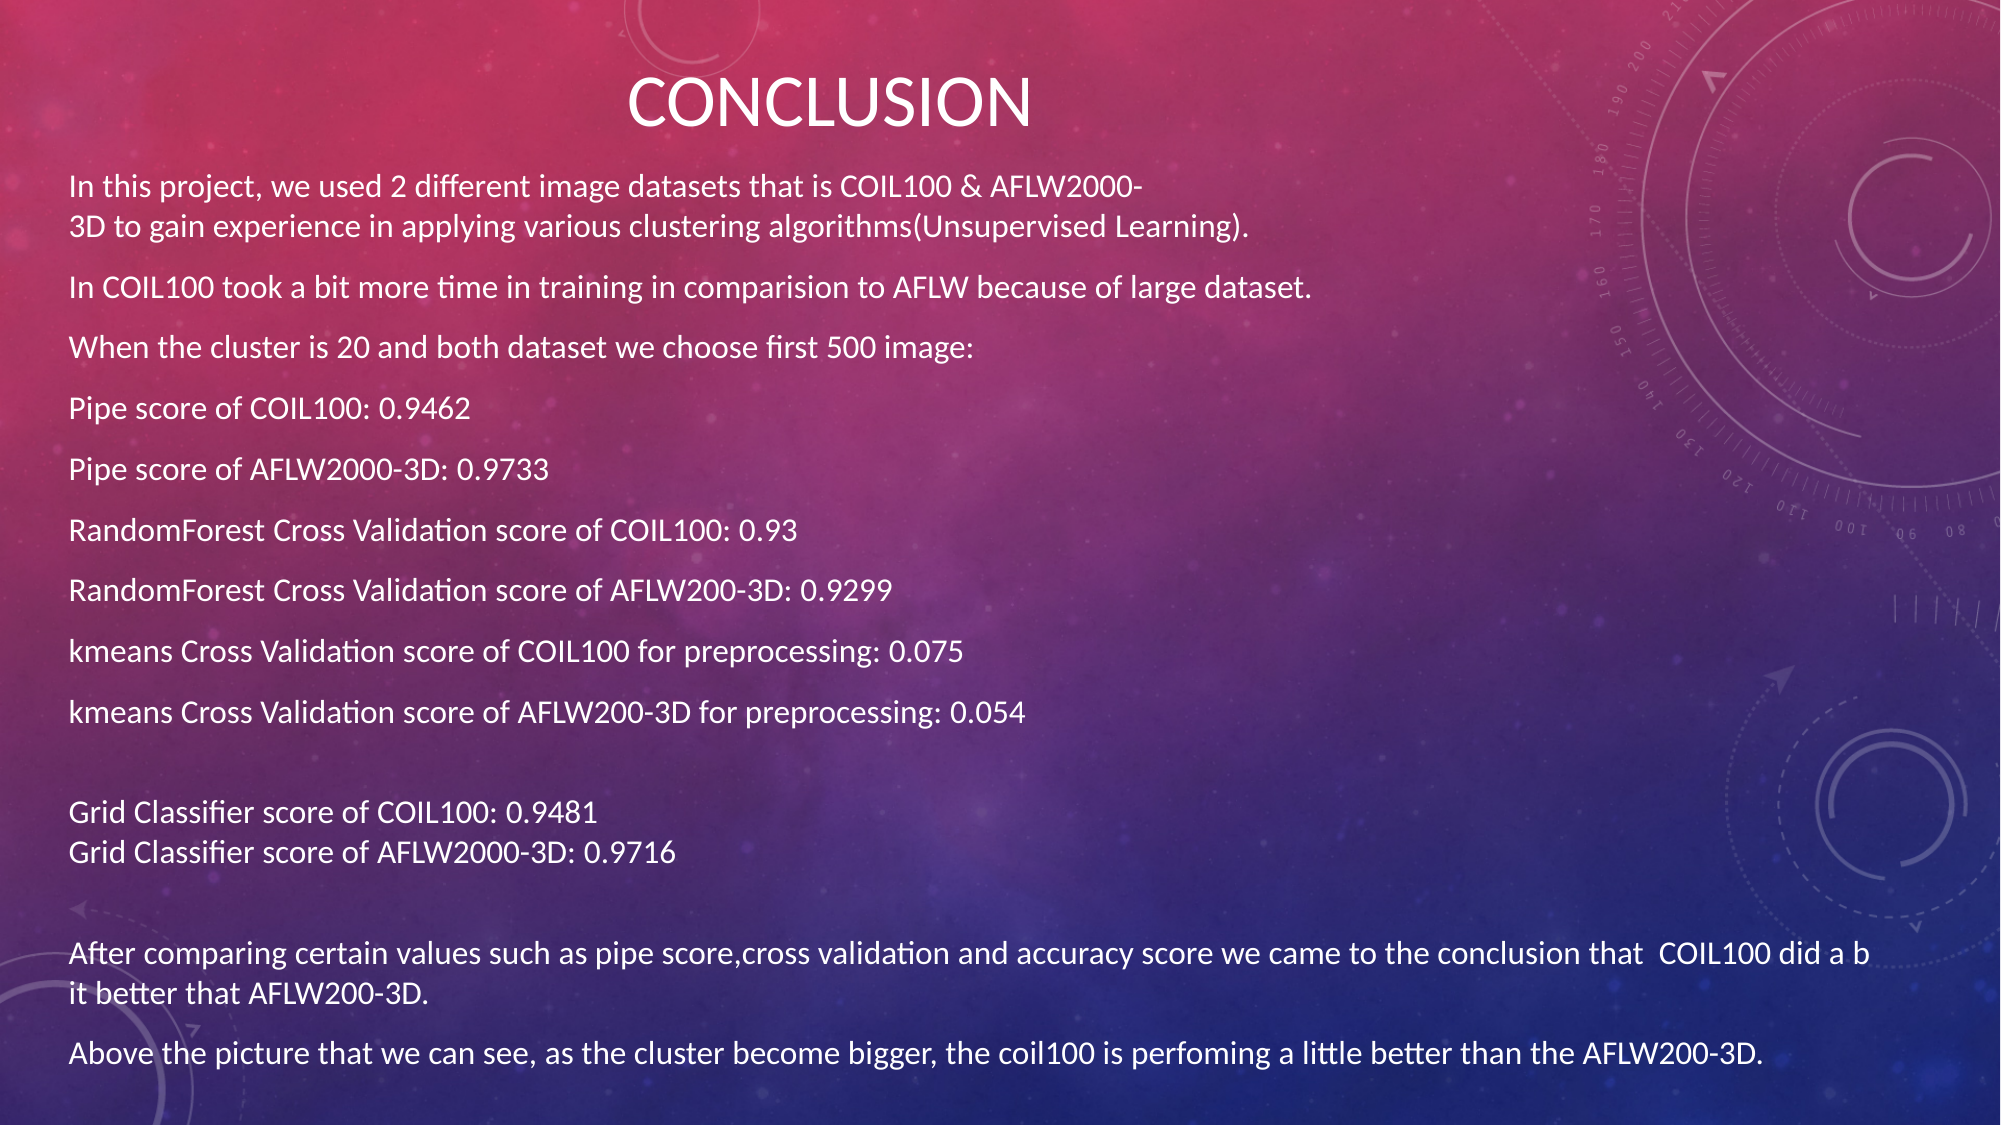

# CONCLUSION
In this project, we used 2 different image datasets that is COIL100 & AFLW2000-3D to gain experience in applying various clustering algorithms(Unsupervised Learning).
In COIL100 took a bit more time in training in comparision to AFLW because of large dataset.
When the cluster is 20 and both dataset we choose first 500 image:
Pipe score of COIL100: 0.9462
Pipe score of AFLW2000-3D: 0.9733
RandomForest Cross Validation score of COIL100: 0.93
RandomForest Cross Validation score of AFLW200-3D: 0.9299
kmeans Cross Validation score of COIL100 for preprocessing: 0.075
kmeans Cross Validation score of AFLW200-3D for preprocessing: 0.054
Grid Classifier score of COIL100: 0.9481
Grid Classifier score of AFLW2000-3D: 0.9716
After comparing certain values such as pipe score,cross validation and accuracy score we came to the conclusion that  COIL100 did a bit better that AFLW200-3D.
Above the picture that we can see, as the cluster become bigger, the coil100 is perfoming a little better than the AFLW200-3D.